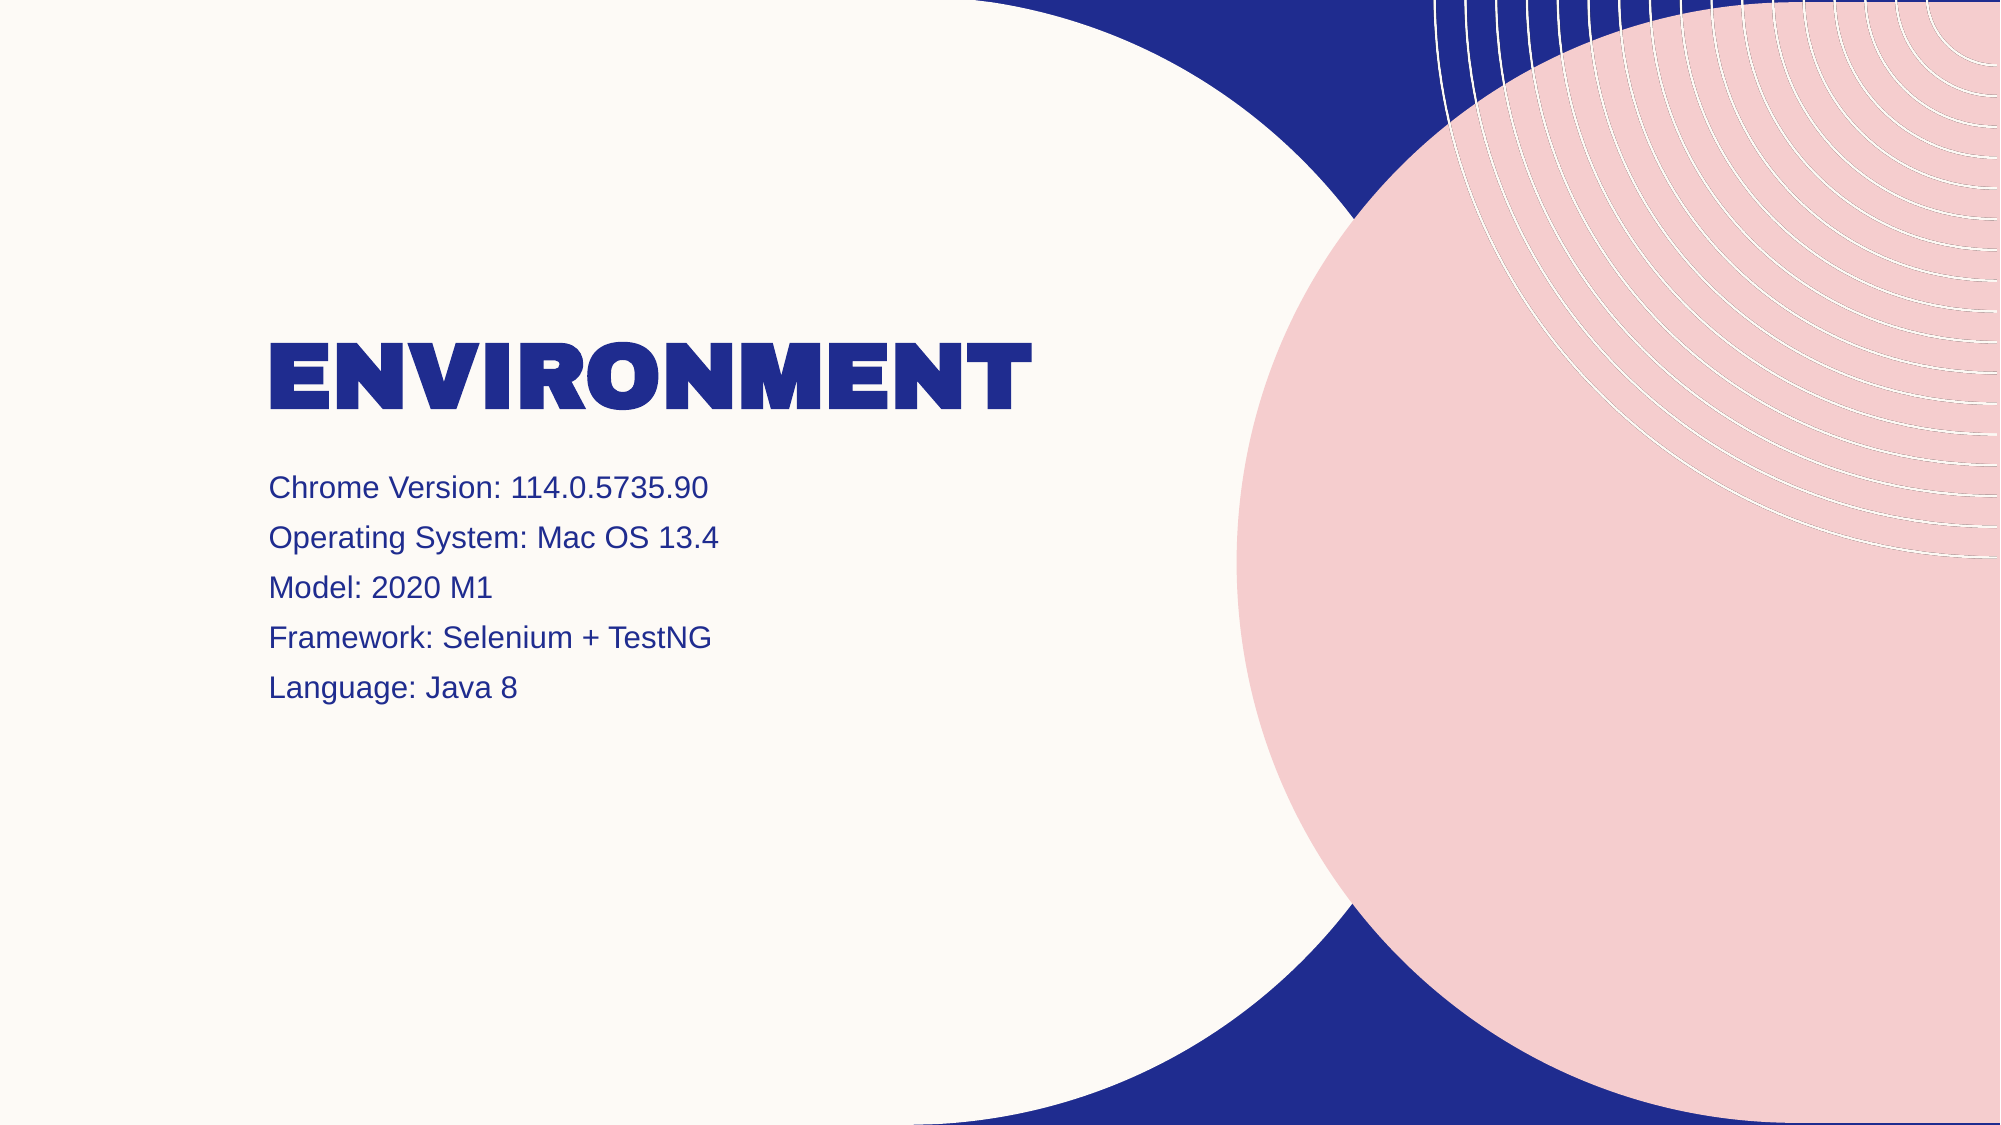

# ENVIRONMENT
Chrome Version: 114.0.5735.90
Operating System: Mac OS 13.4
Model: 2020 M1
Framework: Selenium + TestNG
Language: Java 8